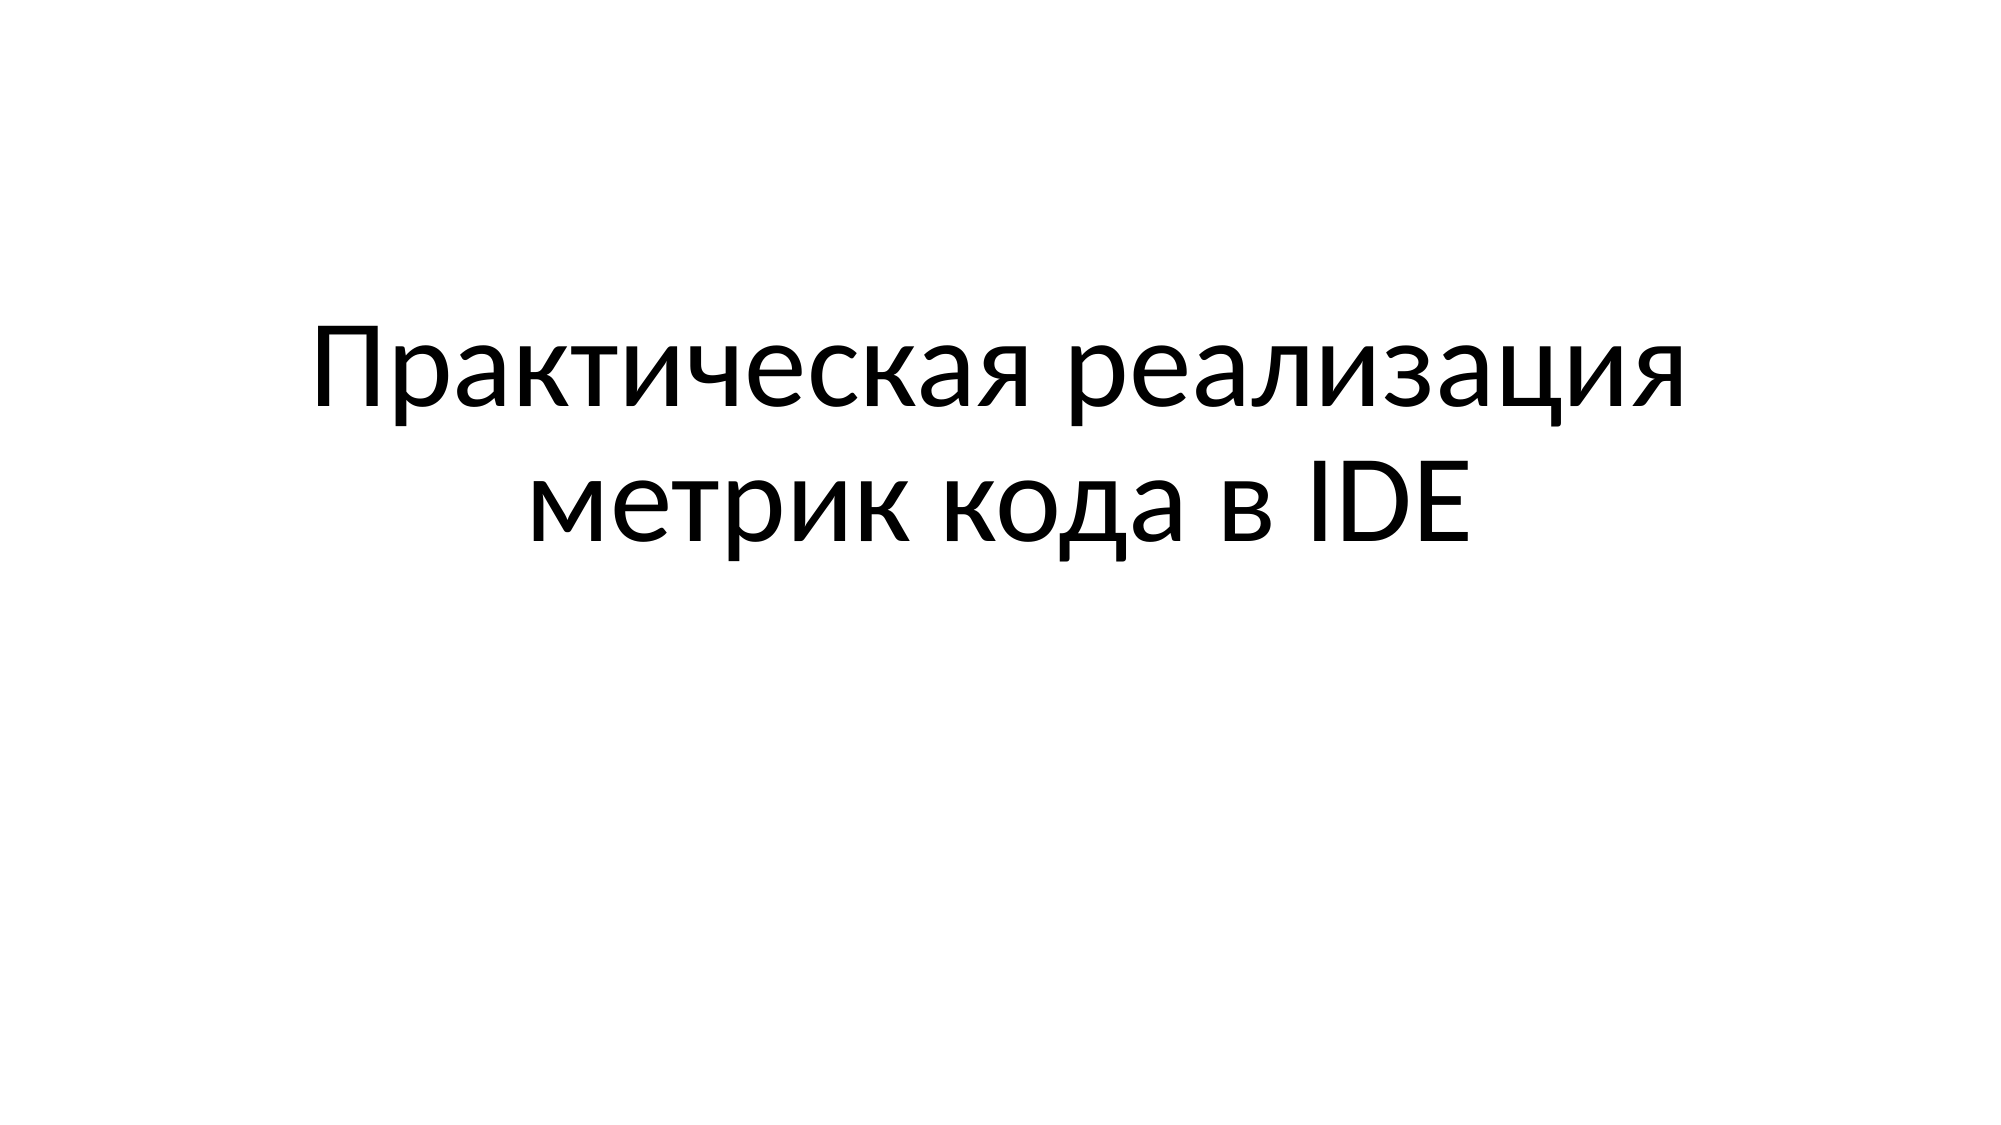

# Практическая реализация метрик кода в IDE